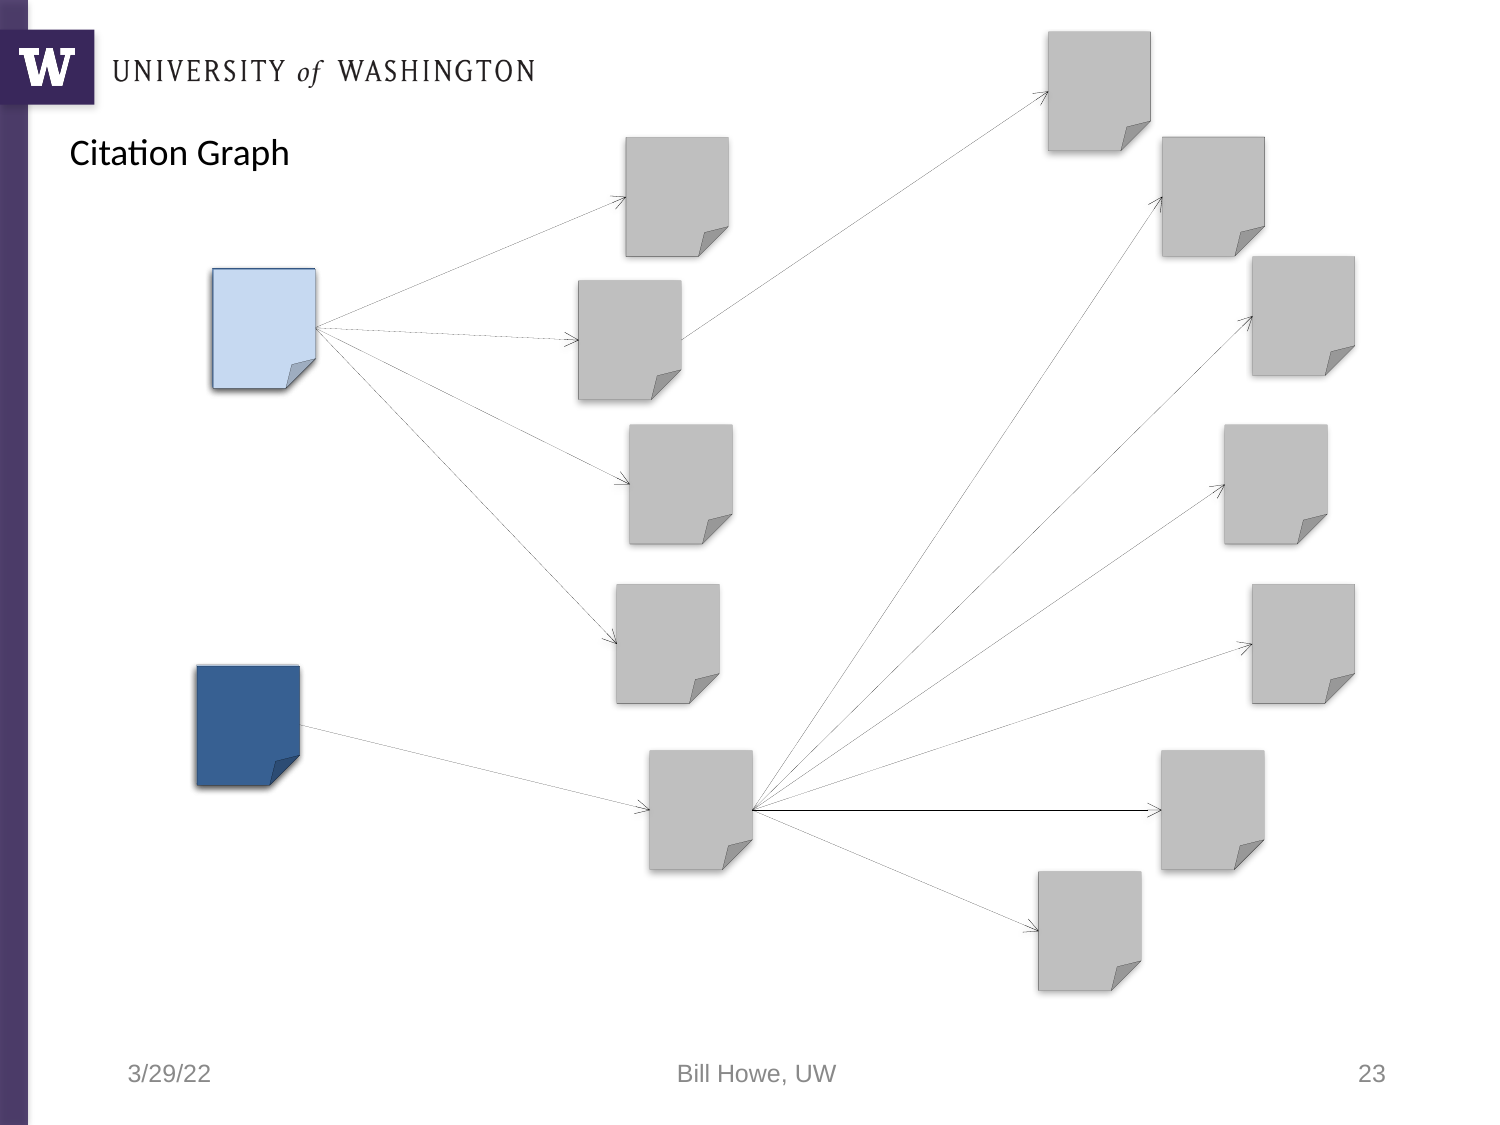

Citation Graph

3/29/22
Bill Howe, UW
23